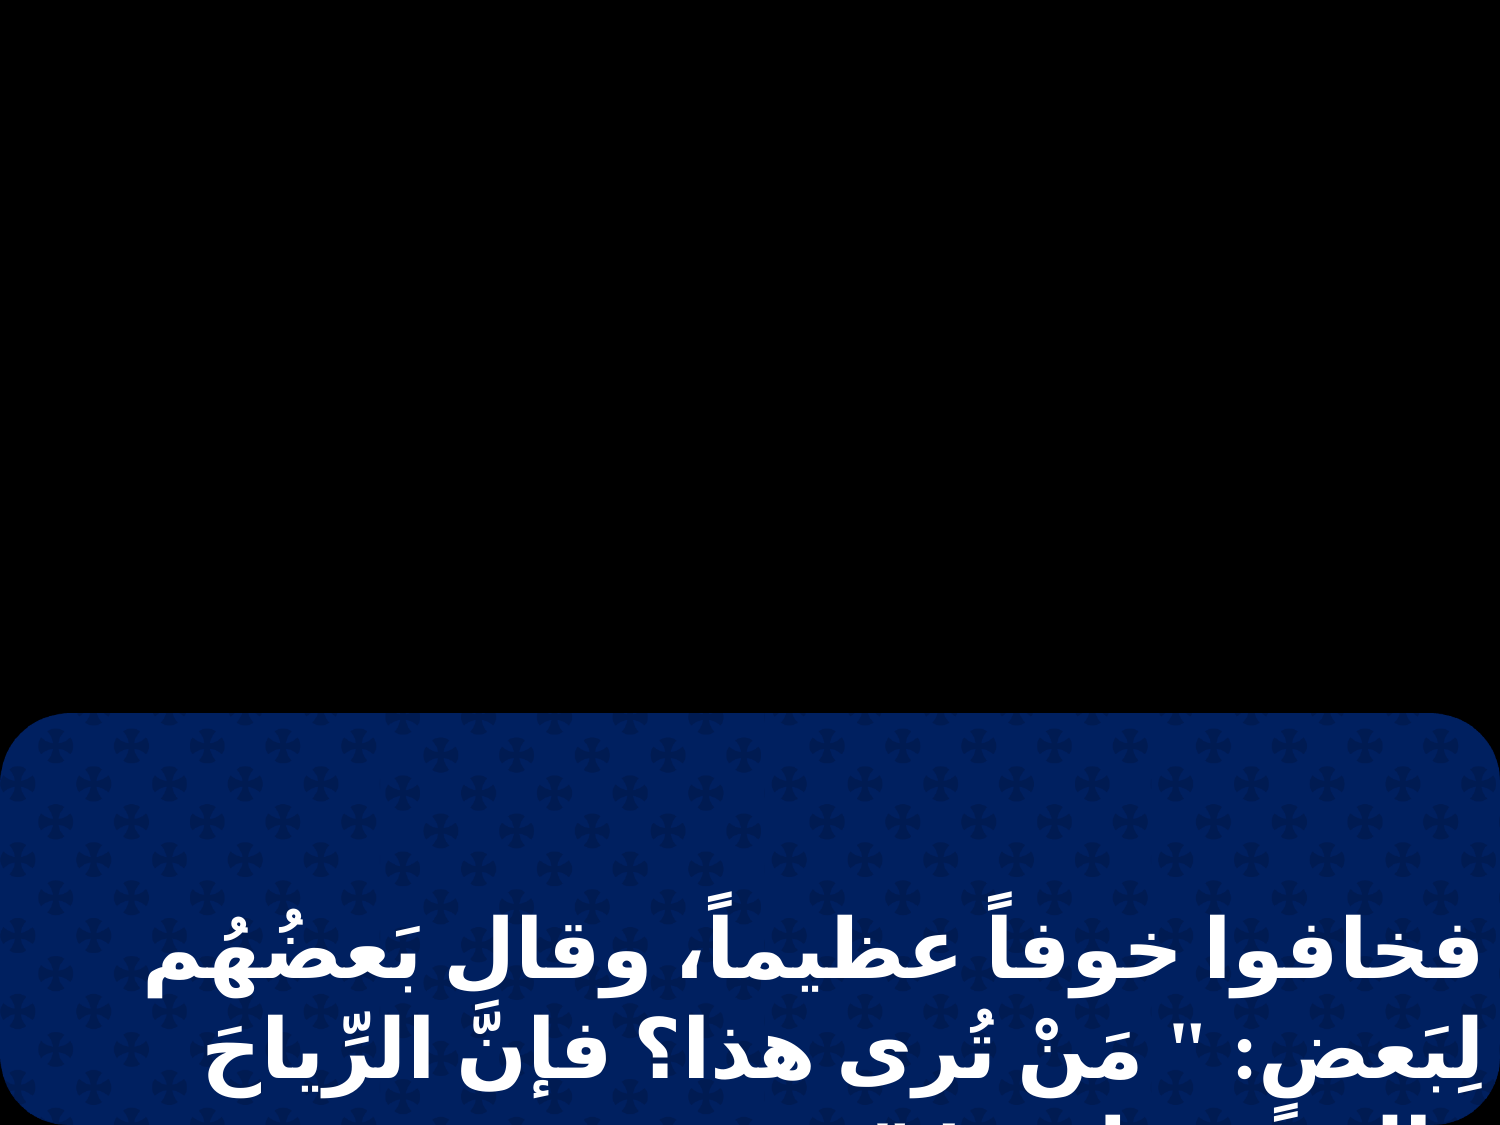

فخافوا خوفاً عظيماً، وقال بَعضُهُم لِبَعضٍ: " مَنْ تُرى هذا؟ فإنَّ الرِّياحَ والبَحرَ تطيعه! ".